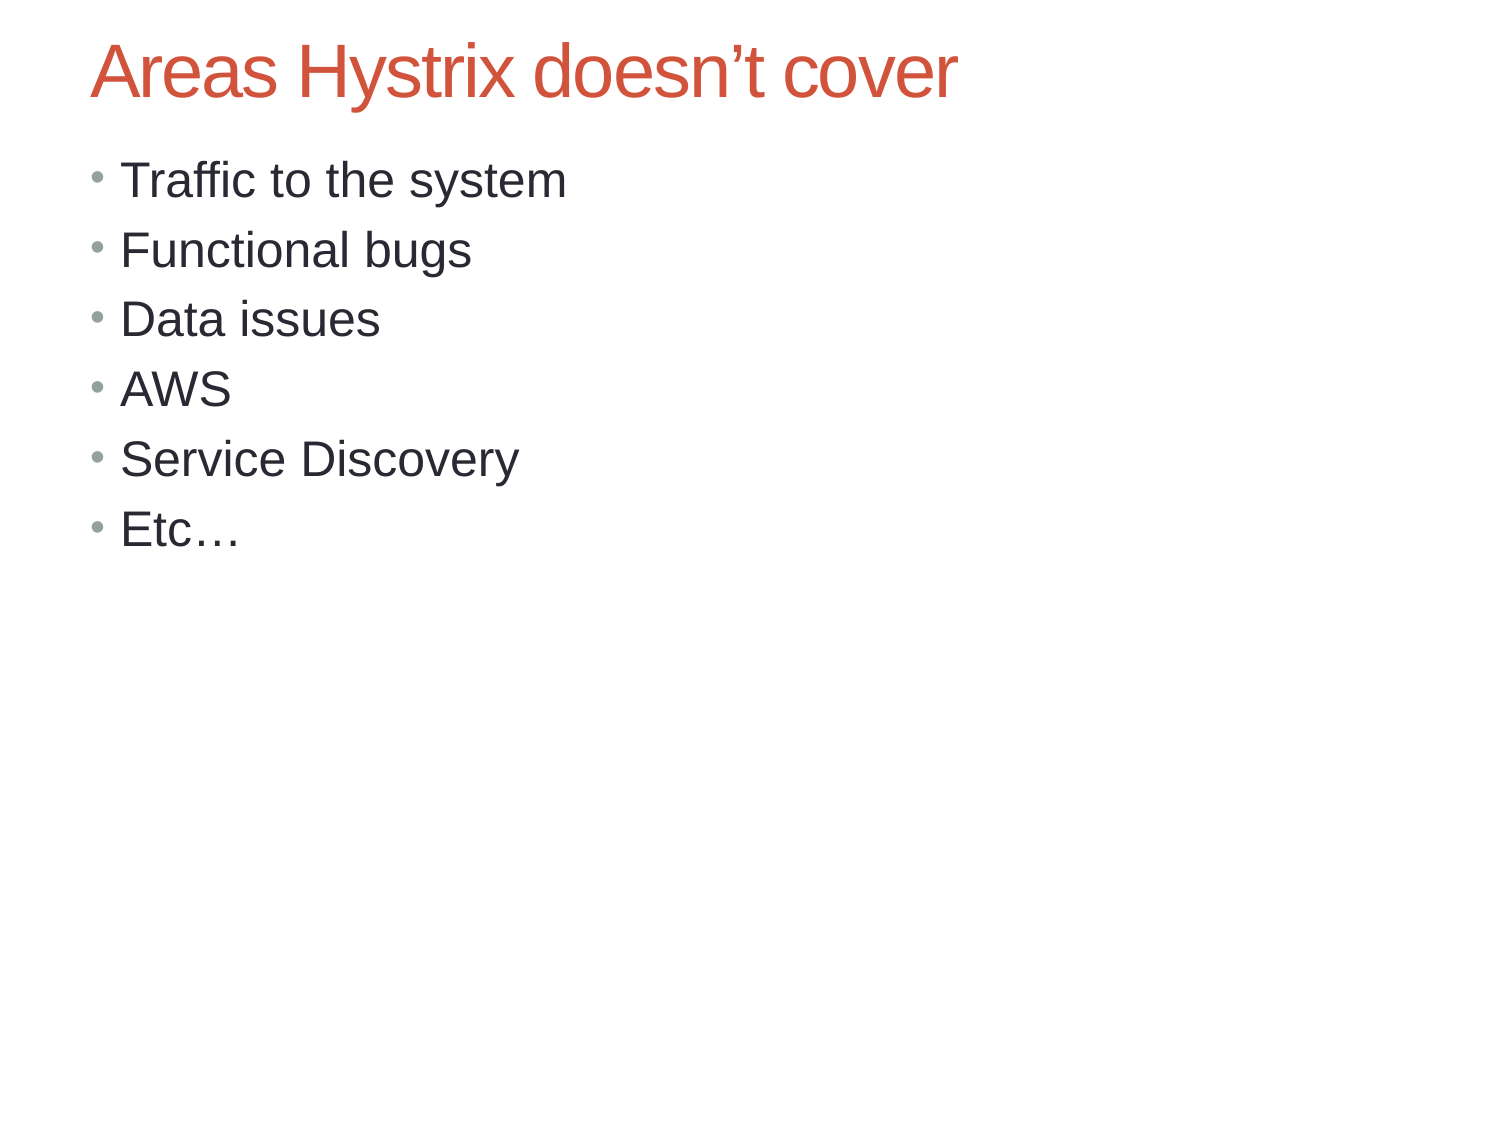

# Areas Hystrix doesn’t cover
Traffic to the system
Functional bugs
Data issues
AWS
Service Discovery
Etc…